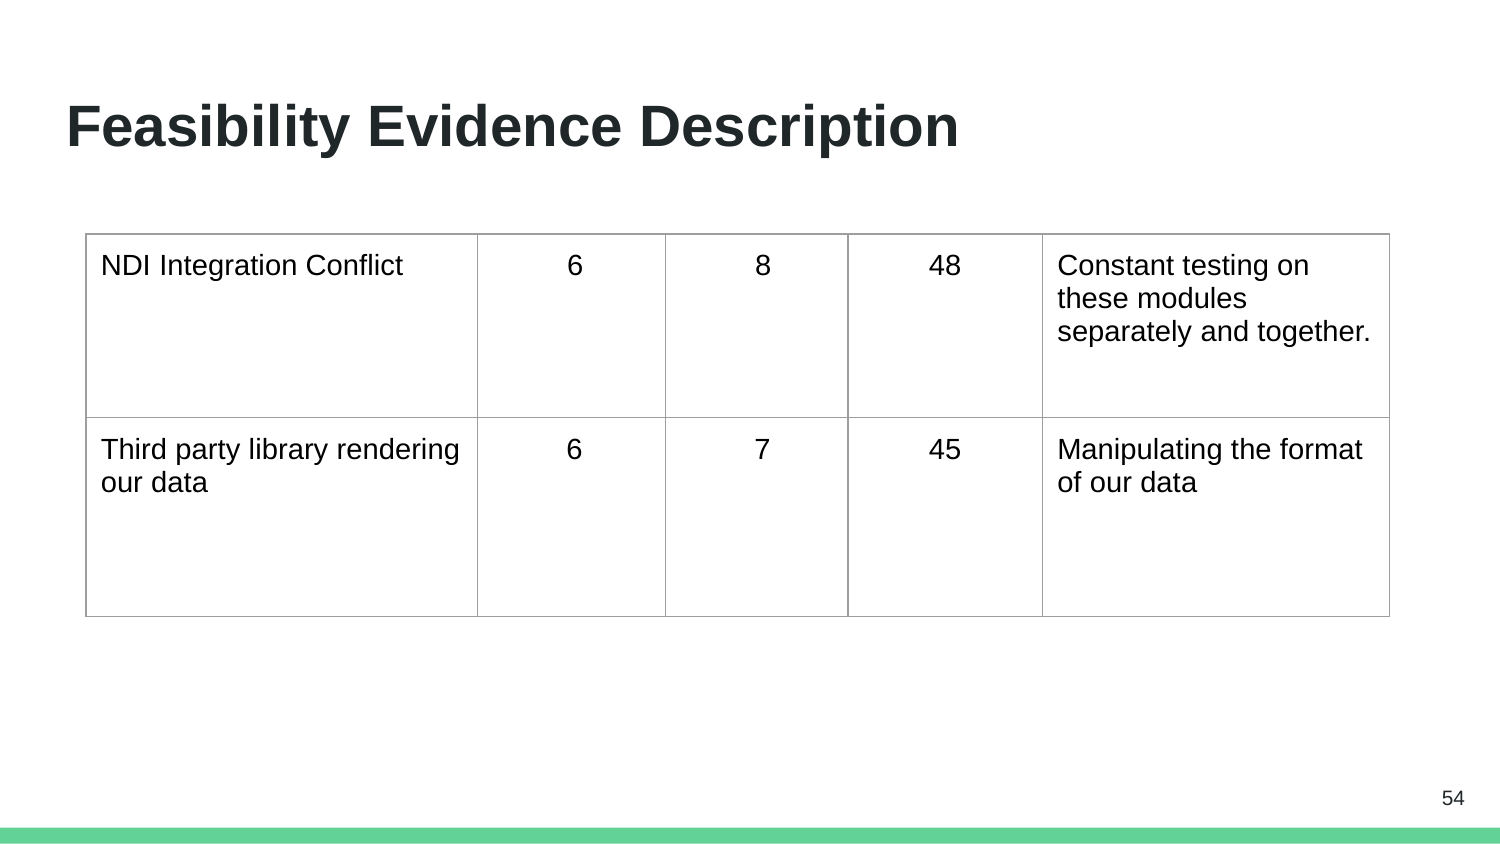

# Feasibility Evidence Description

| NDI Integration Conflict | 6 | 8 | 48 | Constant testing on these modules separately and together. |
| --- | --- | --- | --- | --- |
| Third party library rendering our data | 6 | 7 | 45 | Manipulating the format of our data |
54